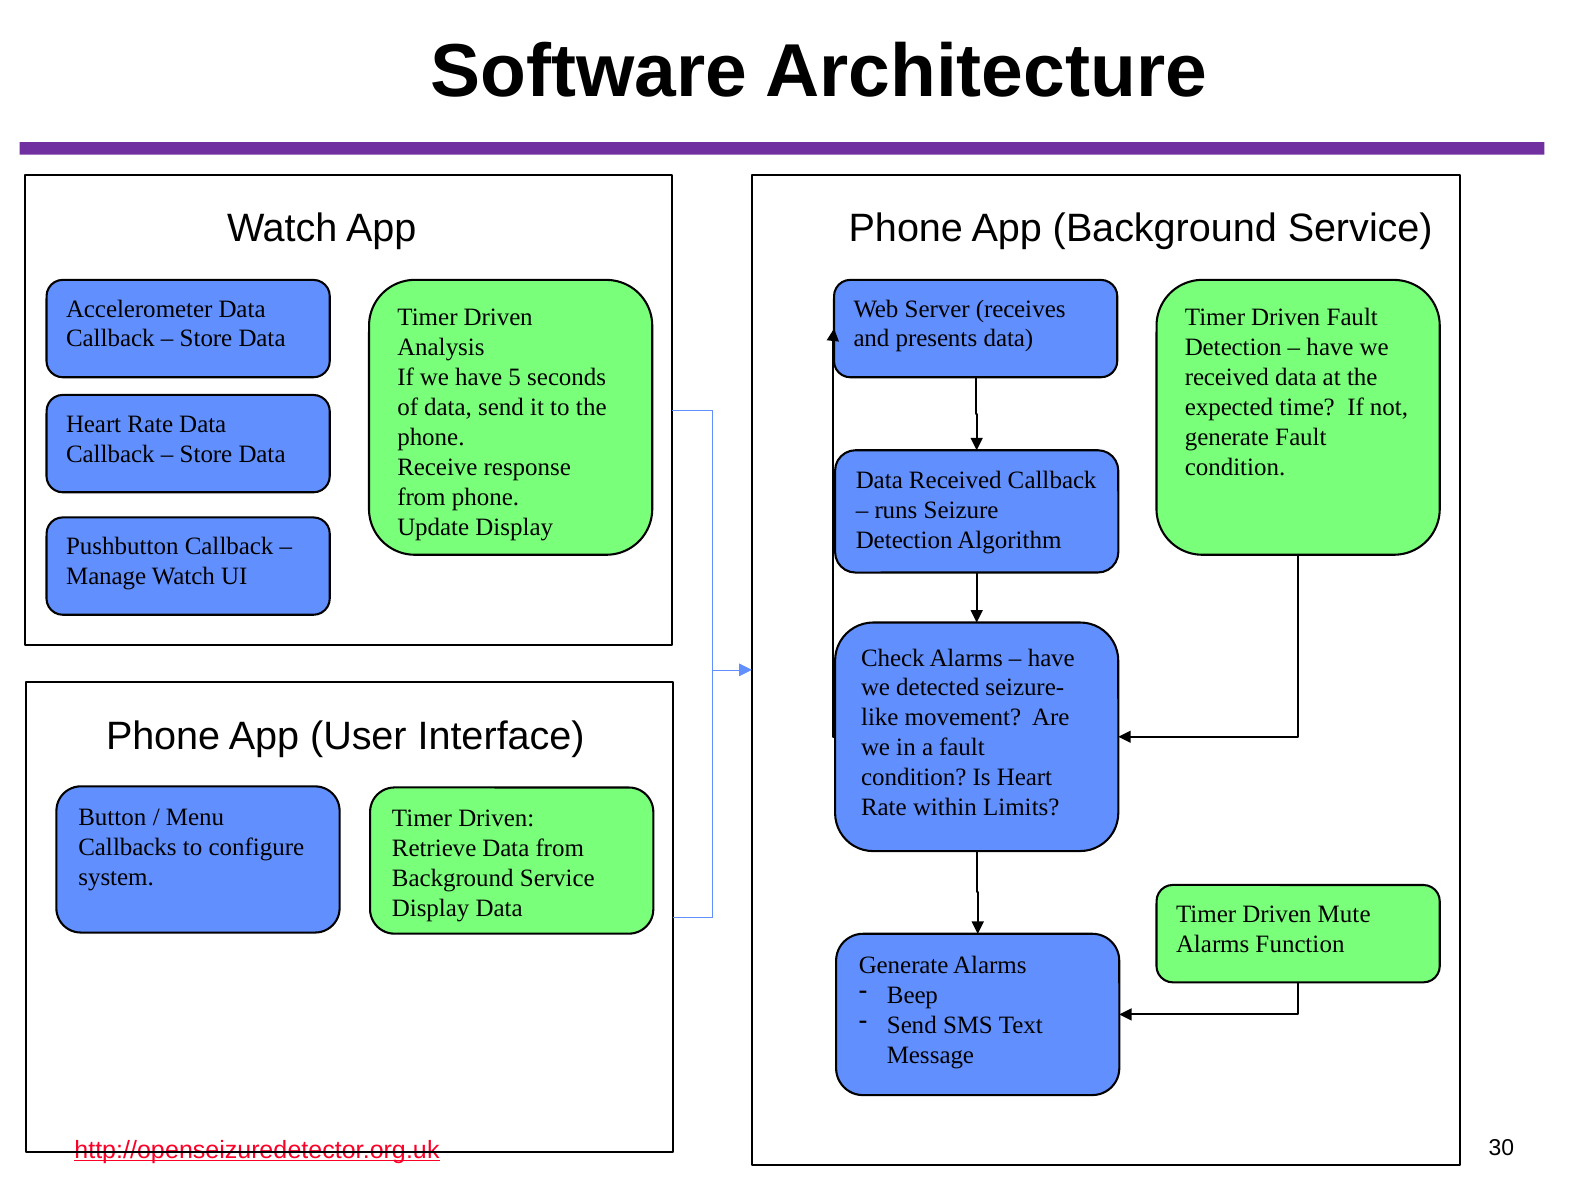

# Software Architecture

Watch App
Phone App (Background Service)
Accelerometer Data Callback – Store Data
Timer Driven Analysis
If we have 5 seconds of data, send it to the phone.
Receive response from phone.
Update Display
Web Server (receives and presents data)
Timer Driven Fault Detection – have we received data at the expected time?  If not, generate Fault condition.
Heart Rate Data Callback – Store Data
Data Received Callback – runs Seizure Detection Algorithm
Pushbutton Callback – Manage Watch UI
Check Alarms – have we detected seizure-like movement?  Are we in a fault condition? Is Heart Rate within Limits?

Phone App (User Interface)
Button / Menu Callbacks to configure system.
Timer Driven:
Retrieve Data from Background Service
Display Data
Timer Driven Mute Alarms Function
Generate Alarms
Beep
Send SMS Text Message
30